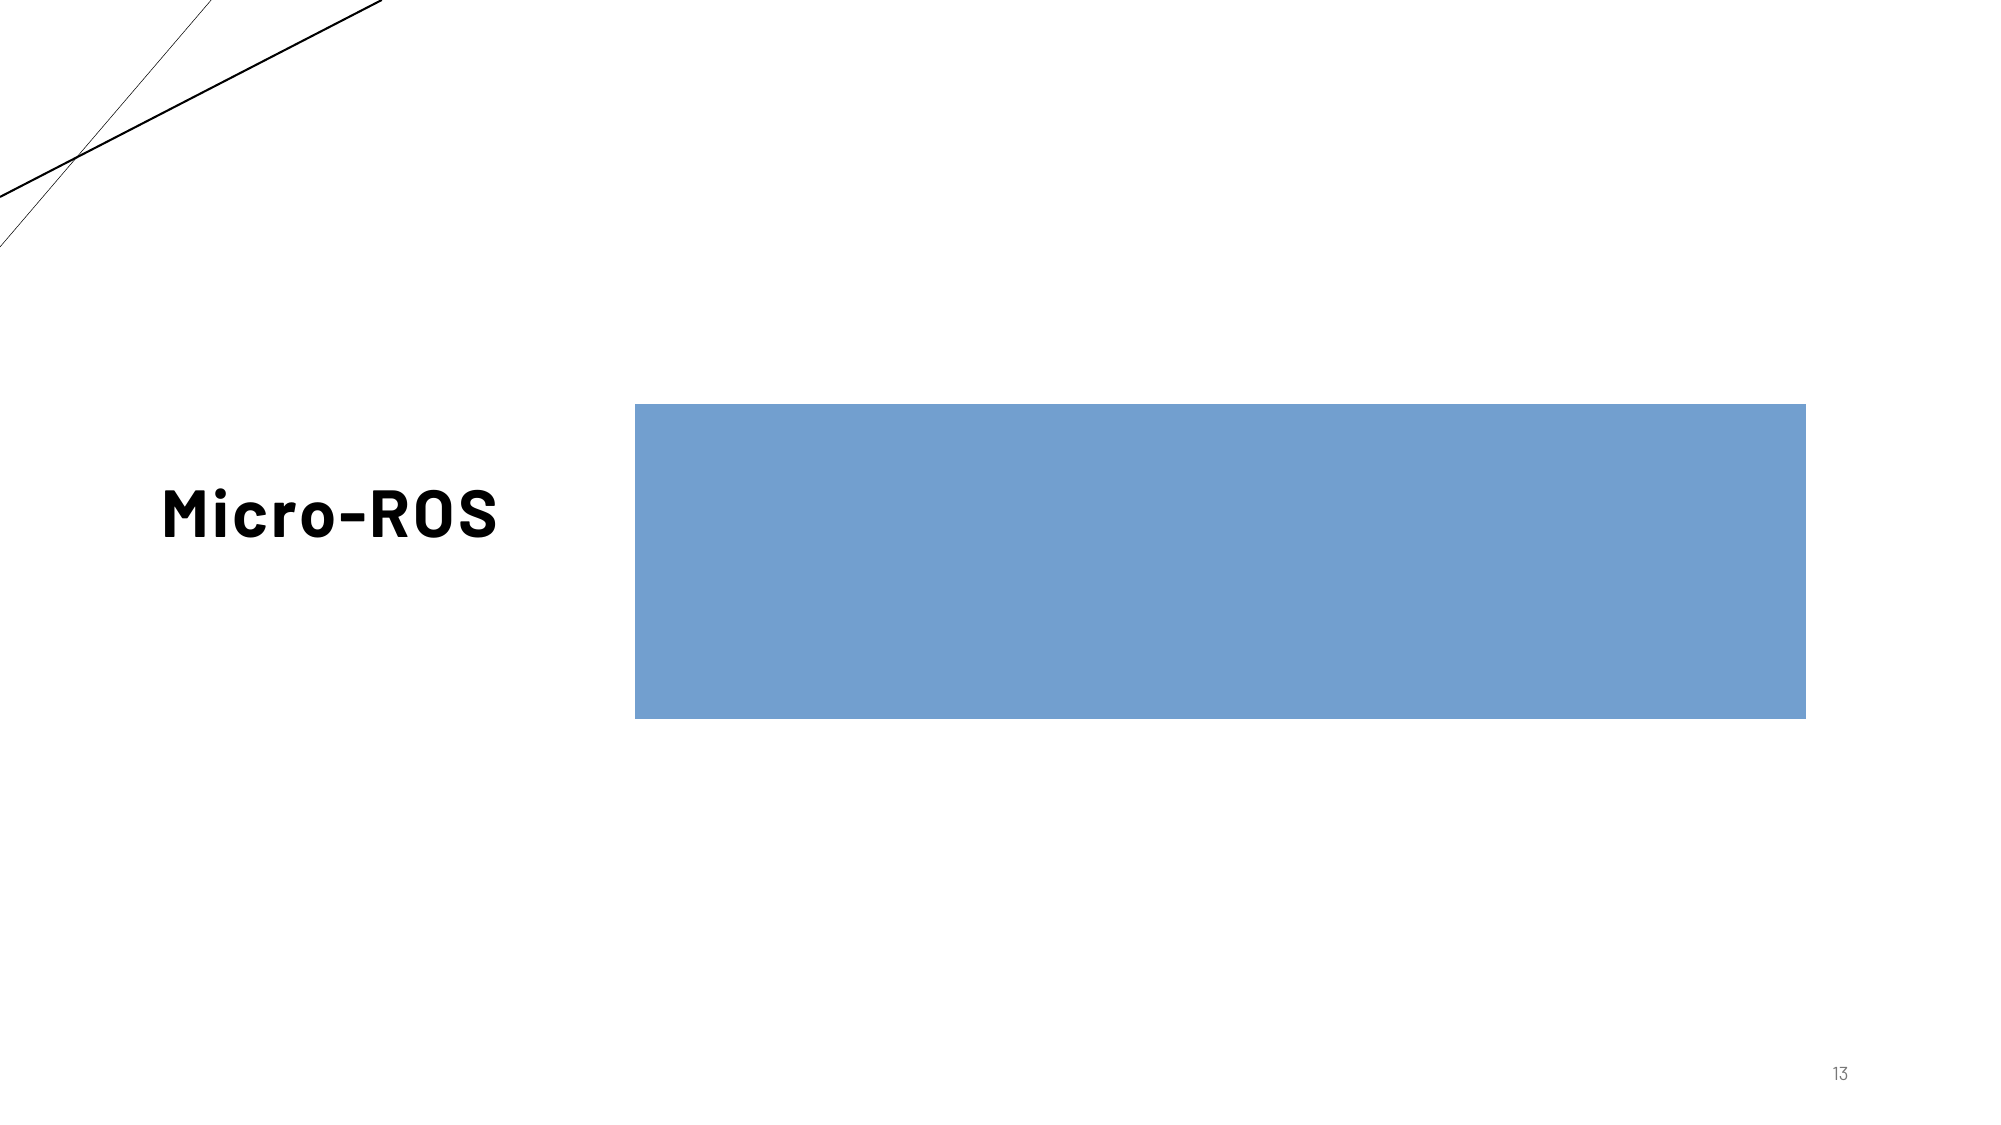

# Micro-ROS
Es un entorno para programar microcontroladores en ROS2.
Tiene librerías y paquetes dedicados a la programación de microcontroladores.
Ayuda a tener una lectura de sensores eficiente.
Tiene comunicación entre Nodos.

13